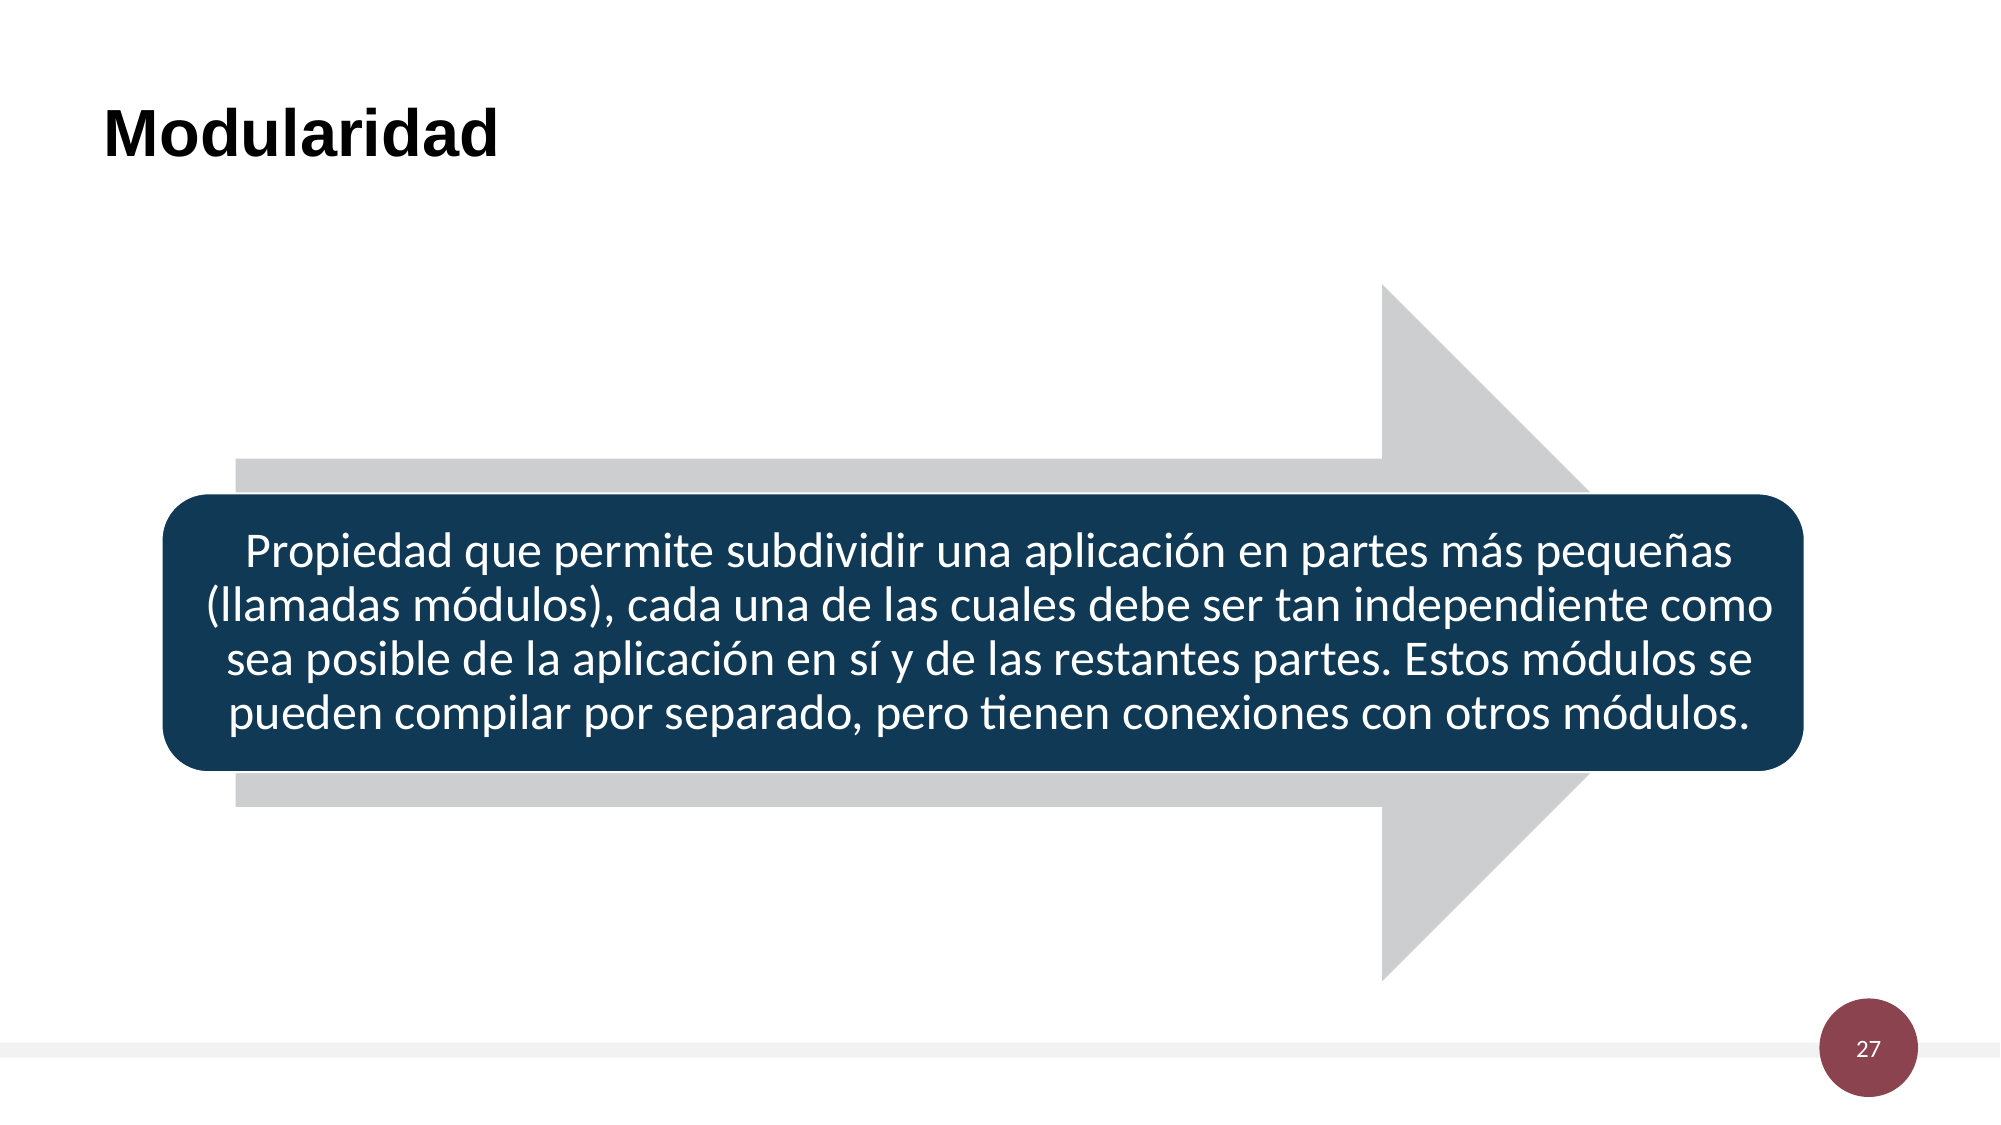

# Modularidad
Propiedad que permite subdividir una aplicación en partes más pequeñas (llamadas módulos), cada una de las cuales debe ser tan independiente como sea posible de la aplicación en sí y de las restantes partes. Estos módulos se pueden compilar por separado, pero tienen conexiones con otros módulos.